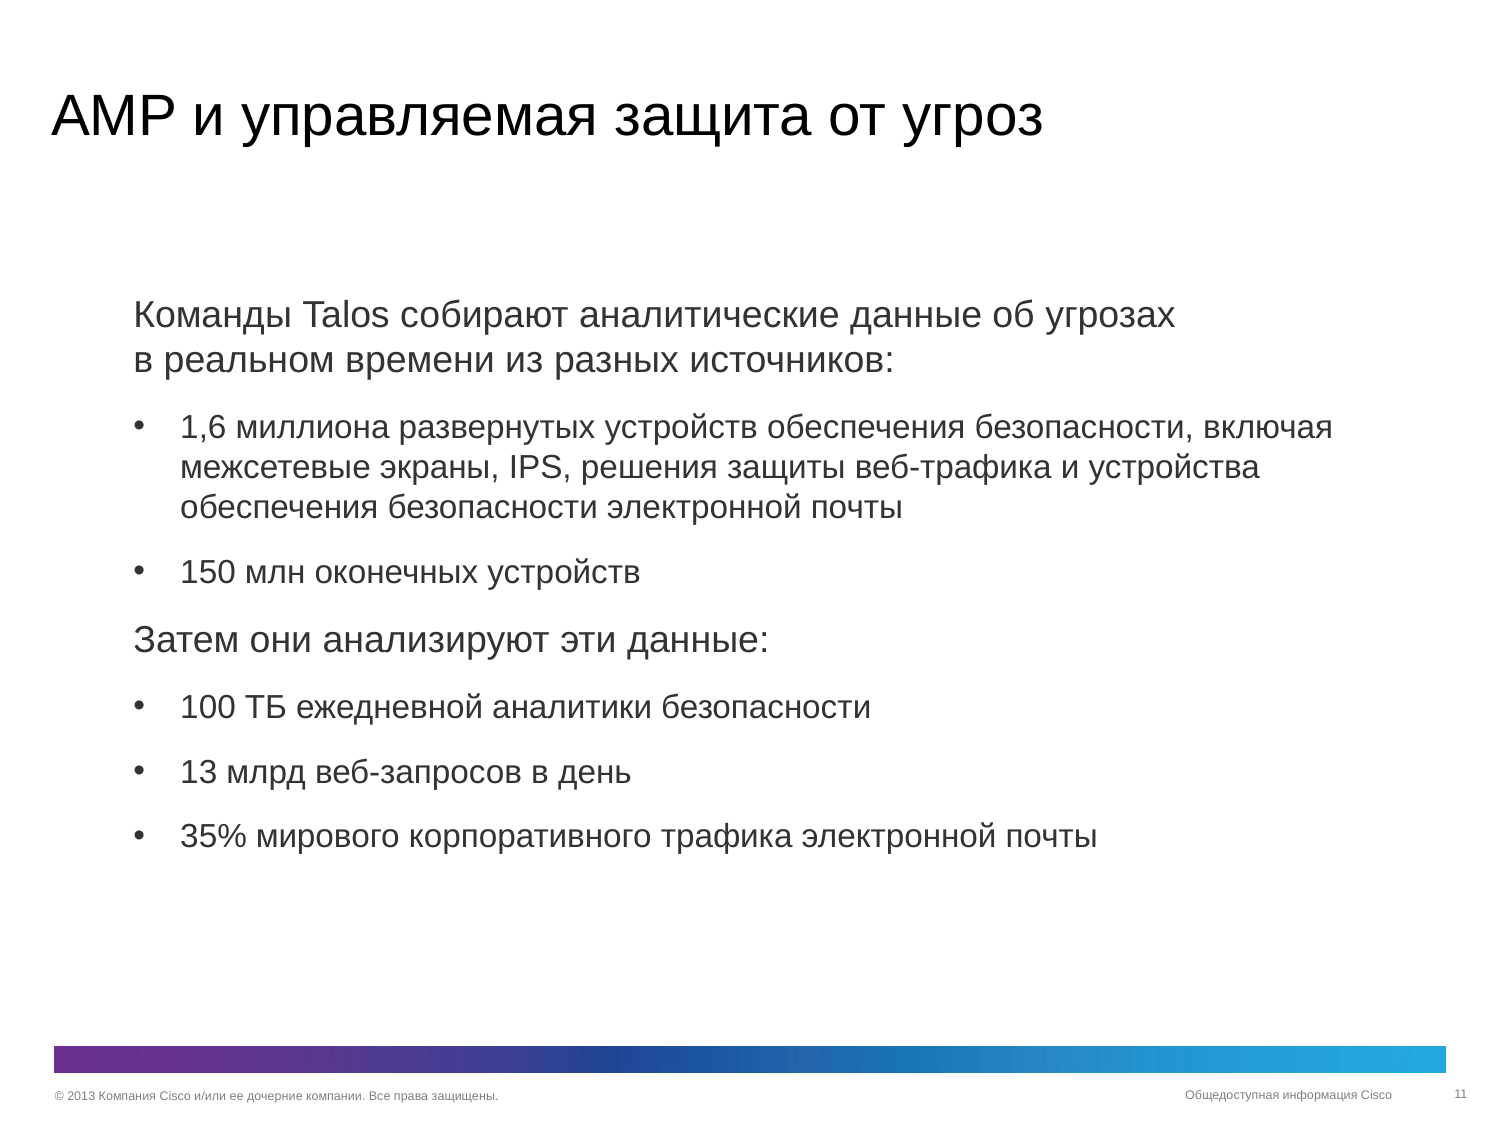

# AMP и управляемая защита от угроз
Команды Talos собирают аналитические данные об угрозах в реальном времени из разных источников:
1,6 миллиона развернутых устройств обеспечения безопасности, включая межсетевые экраны, IPS, решения защиты веб-трафика и устройства обеспечения безопасности электронной почты
150 млн оконечных устройств
Затем они анализируют эти данные:
100 ТБ ежедневной аналитики безопасности
13 млрд веб-запросов в день
35% мирового корпоративного трафика электронной почты